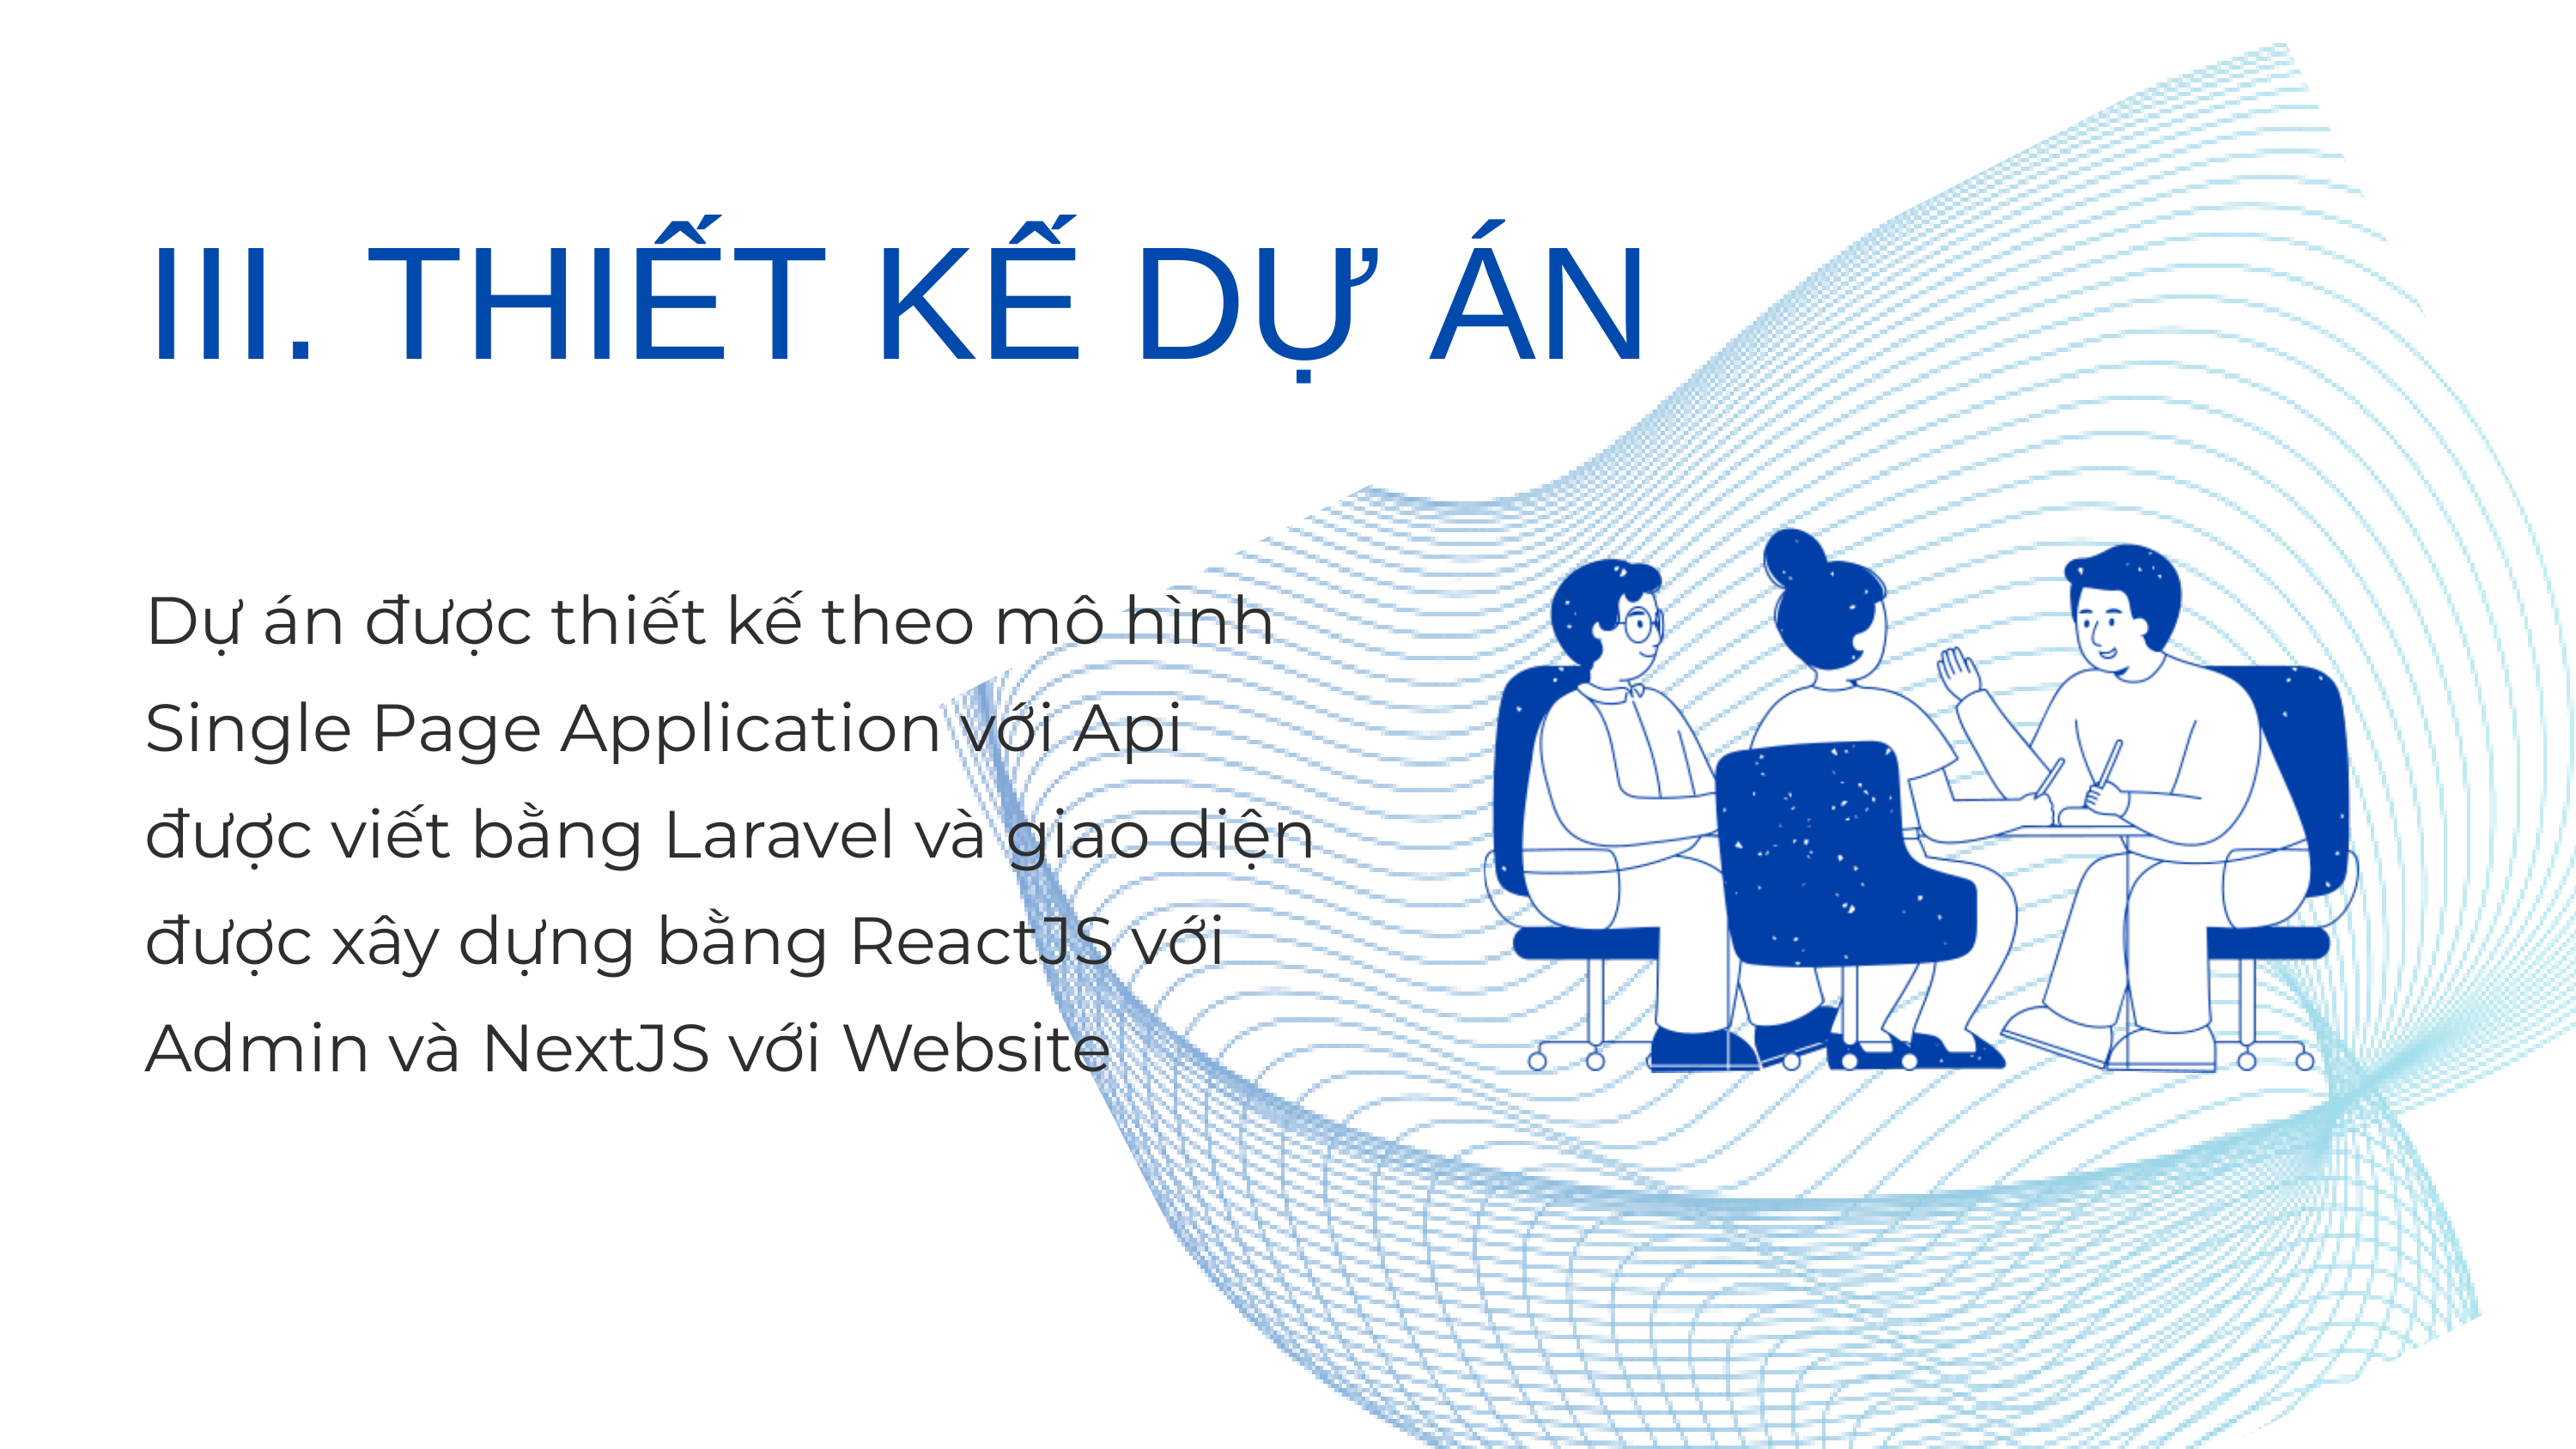

III. THIẾT KẾ DỰ ÁN

Dự án được thiết kế theo mô hình Single Page Application với Api được viết bằng Laravel và giao diện được xây dựng bằng ReactJS với Admin và NextJS với Website